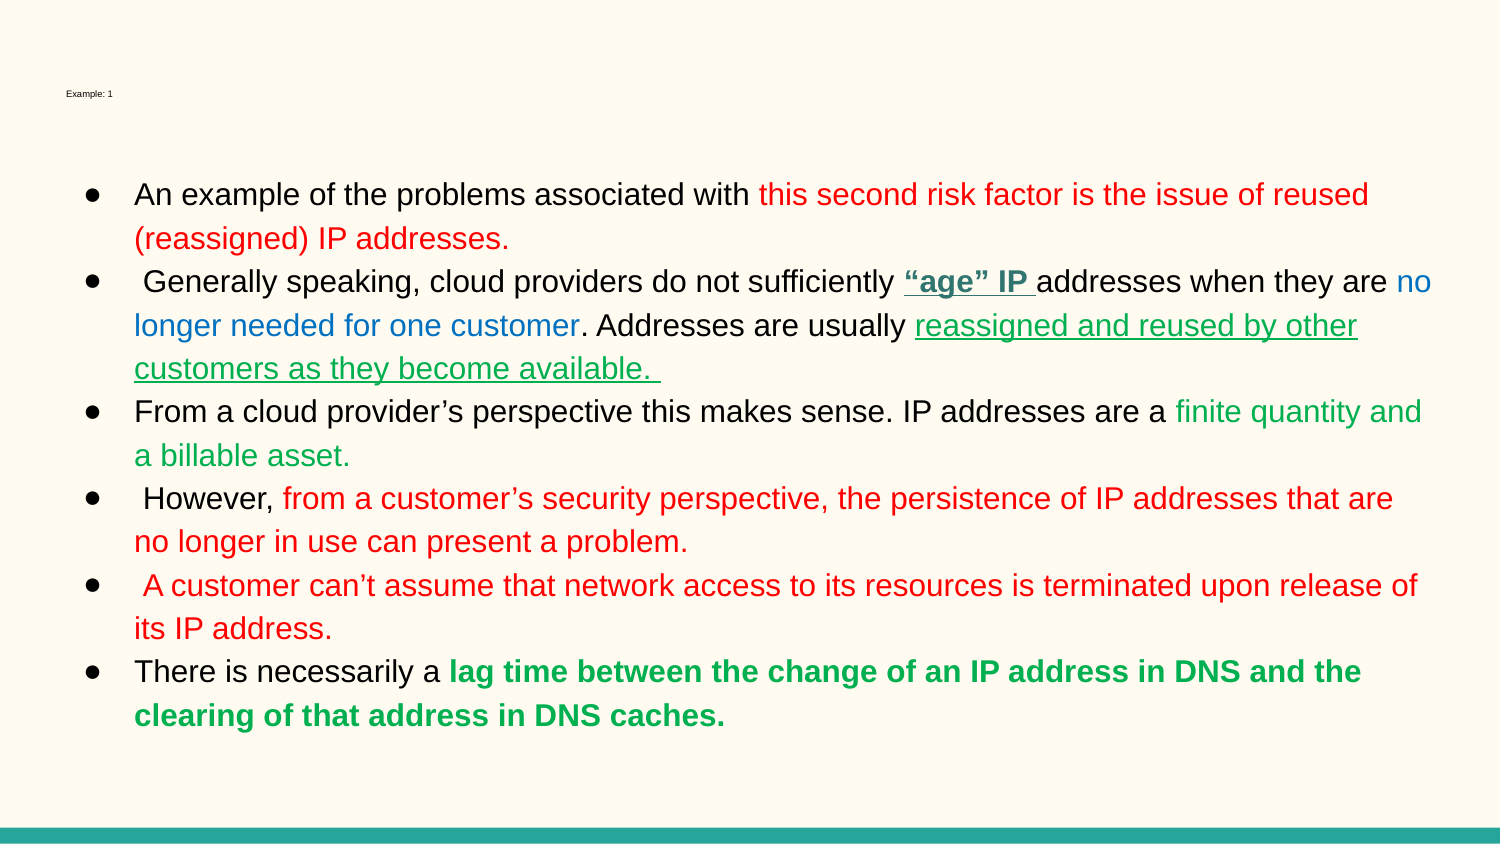

# Example: 1
An example of the problems associated with this second risk factor is the issue of reused (reassigned) IP addresses.
 Generally speaking, cloud providers do not sufficiently “age” IP addresses when they are no longer needed for one customer. Addresses are usually reassigned and reused by other customers as they become available.
From a cloud provider’s perspective this makes sense. IP addresses are a finite quantity and a billable asset.
 However, from a customer’s security perspective, the persistence of IP addresses that are no longer in use can present a problem.
 A customer can’t assume that network access to its resources is terminated upon release of its IP address.
There is necessarily a lag time between the change of an IP address in DNS and the clearing of that address in DNS caches.